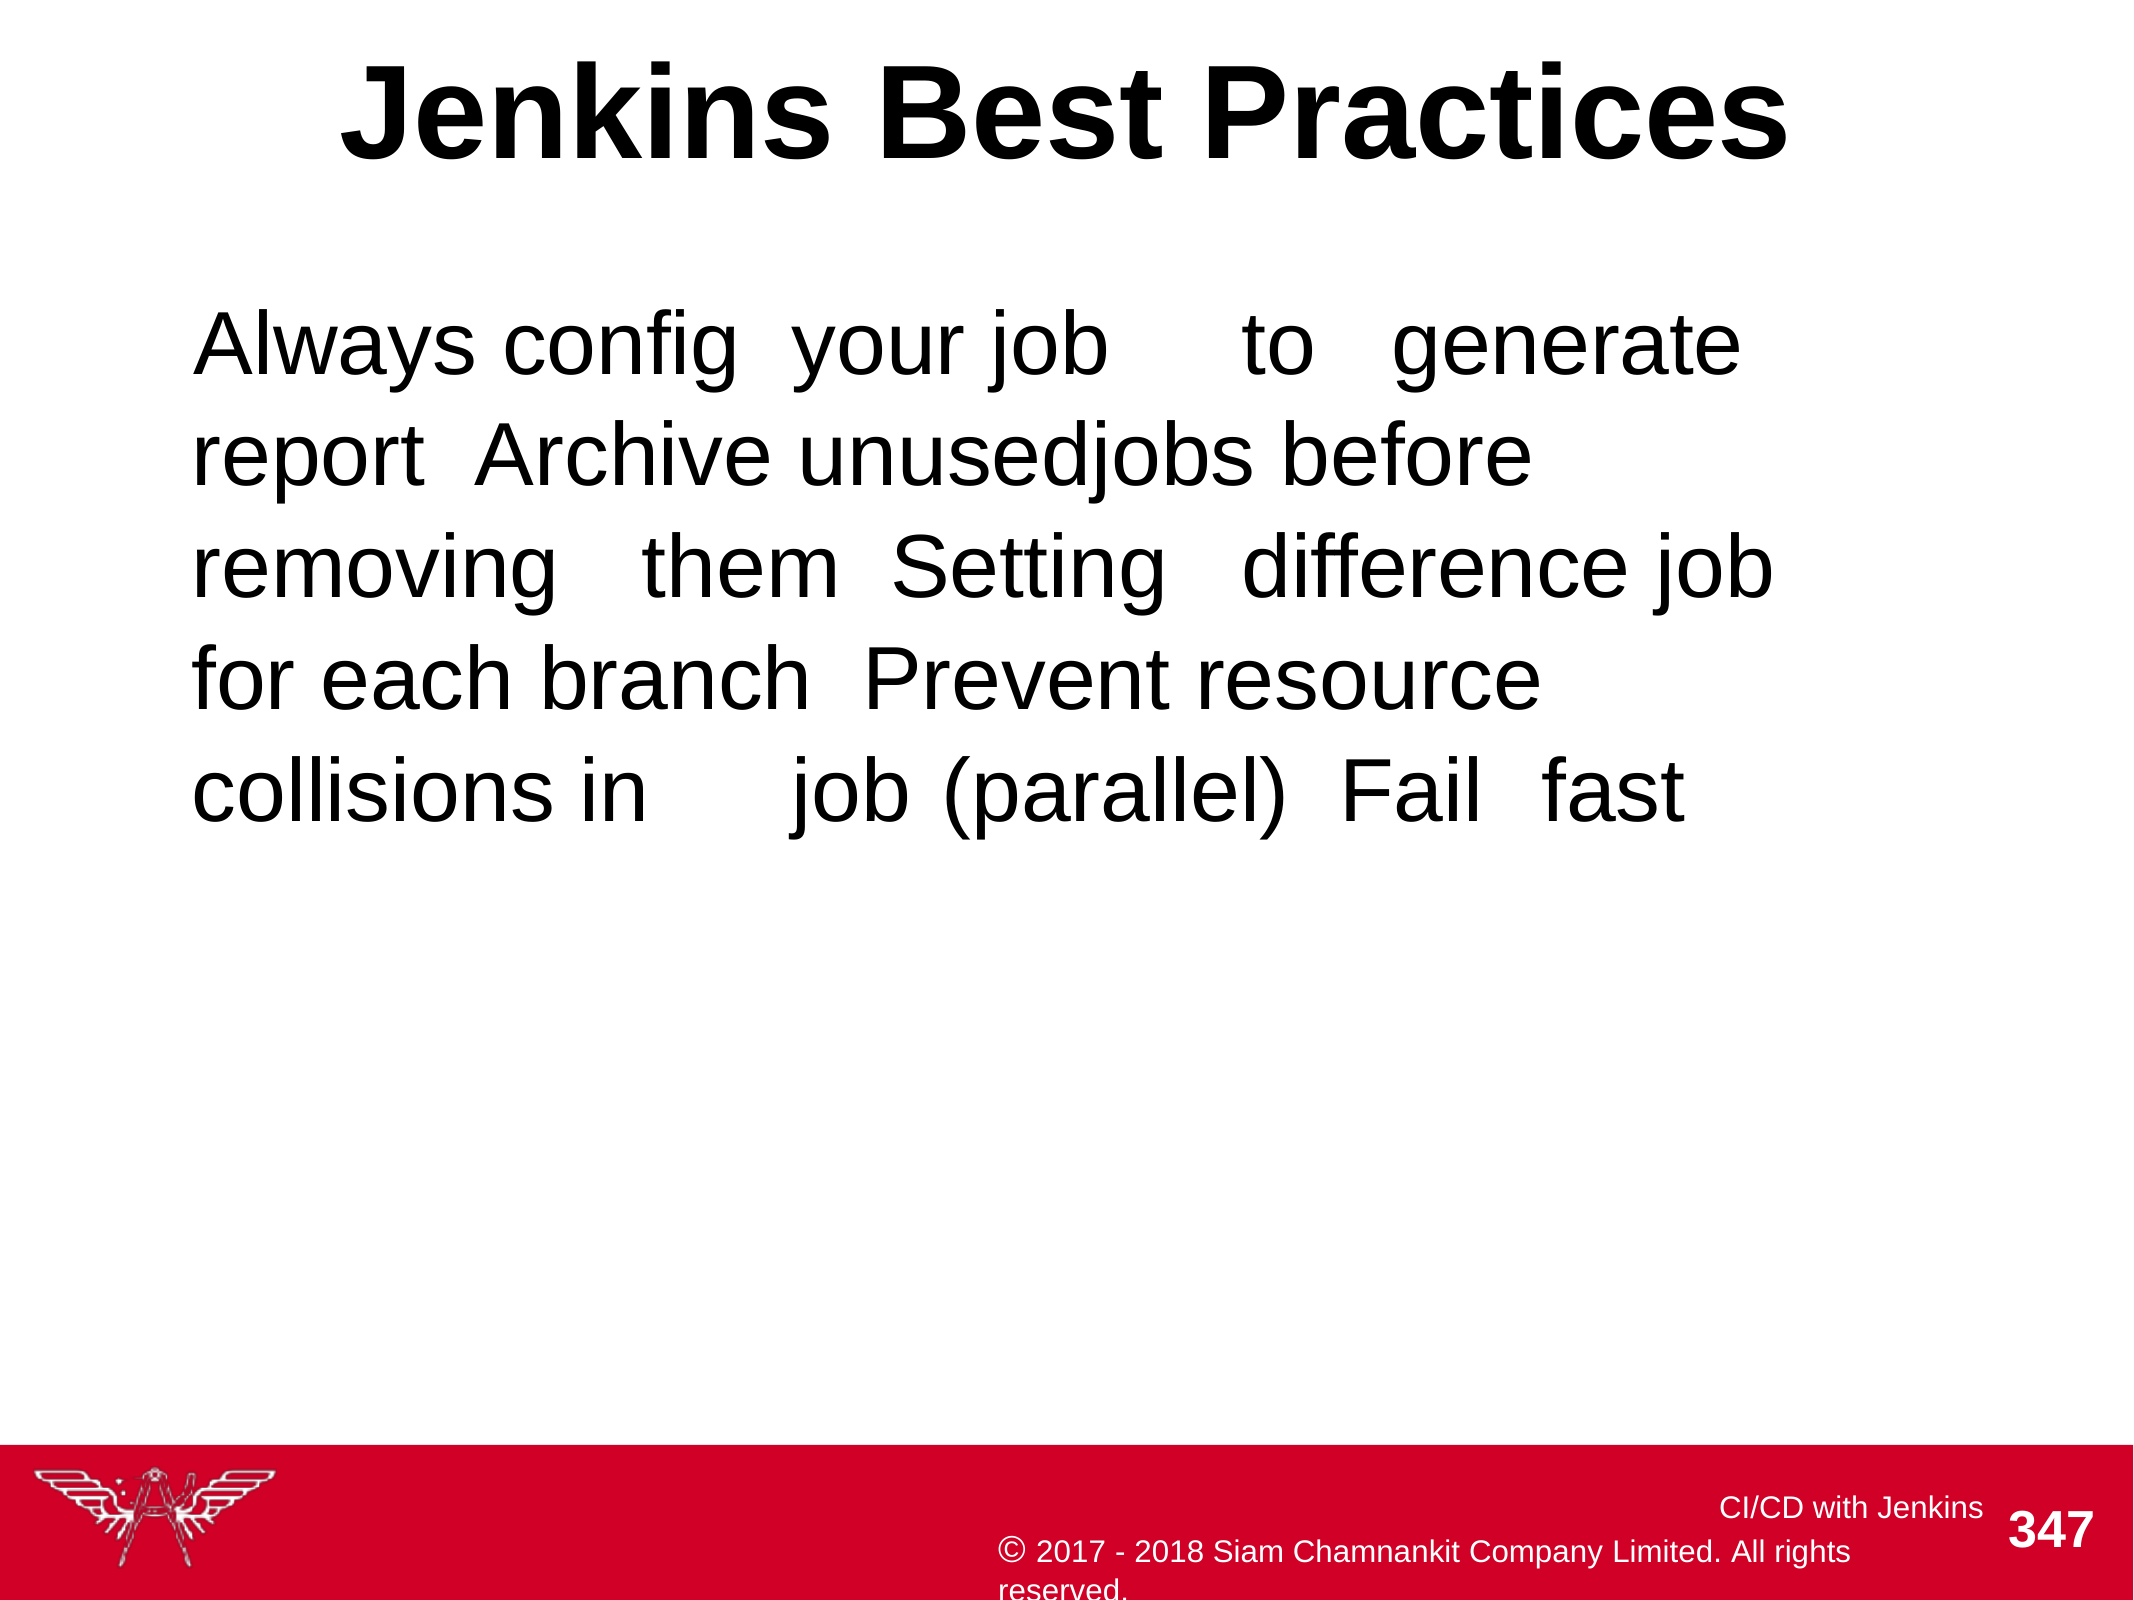

# Jenkins	Best Practices
Always config	your job	to	generate	report  Archive unused	jobs before removing	them  Setting	difference job	for each branch  Prevent resource collisions in	job	(parallel)  Fail	fast
CI/CD with Jenkins
© 2017 - 2018 Siam Chamnankit Company Limited. All rights reserved.
347